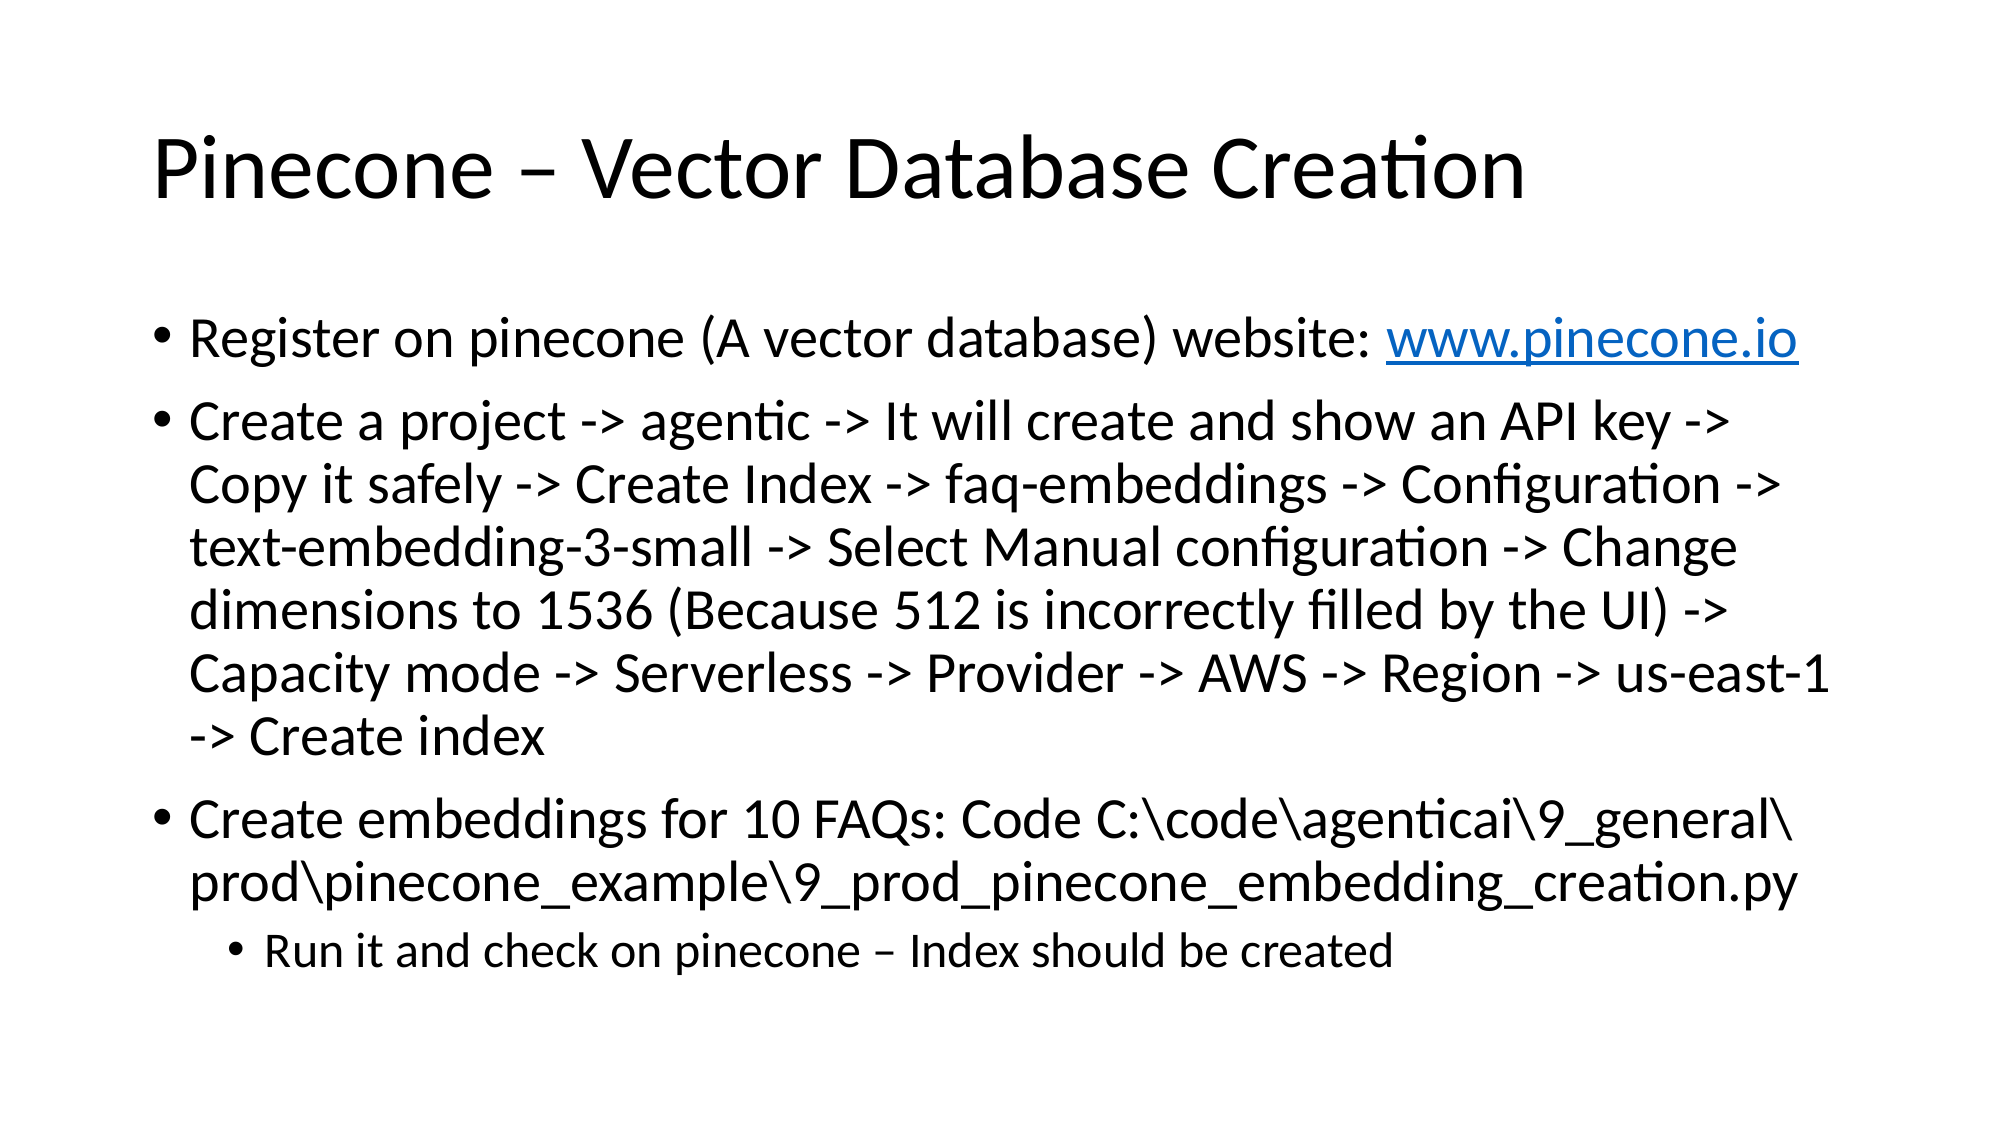

# Pinecone – Vector Database Creation
Register on pinecone (A vector database) website: www.pinecone.io
Create a project -> agentic -> It will create and show an API key -> Copy it safely -> Create Index -> faq-embeddings -> Configuration -> text-embedding-3-small -> Select Manual configuration -> Change dimensions to 1536 (Because 512 is incorrectly filled by the UI) -> Capacity mode -> Serverless -> Provider -> AWS -> Region -> us-east-1 -> Create index
Create embeddings for 10 FAQs: Code C:\code\agenticai\9_general\prod\pinecone_example\9_prod_pinecone_embedding_creation.py
Run it and check on pinecone – Index should be created